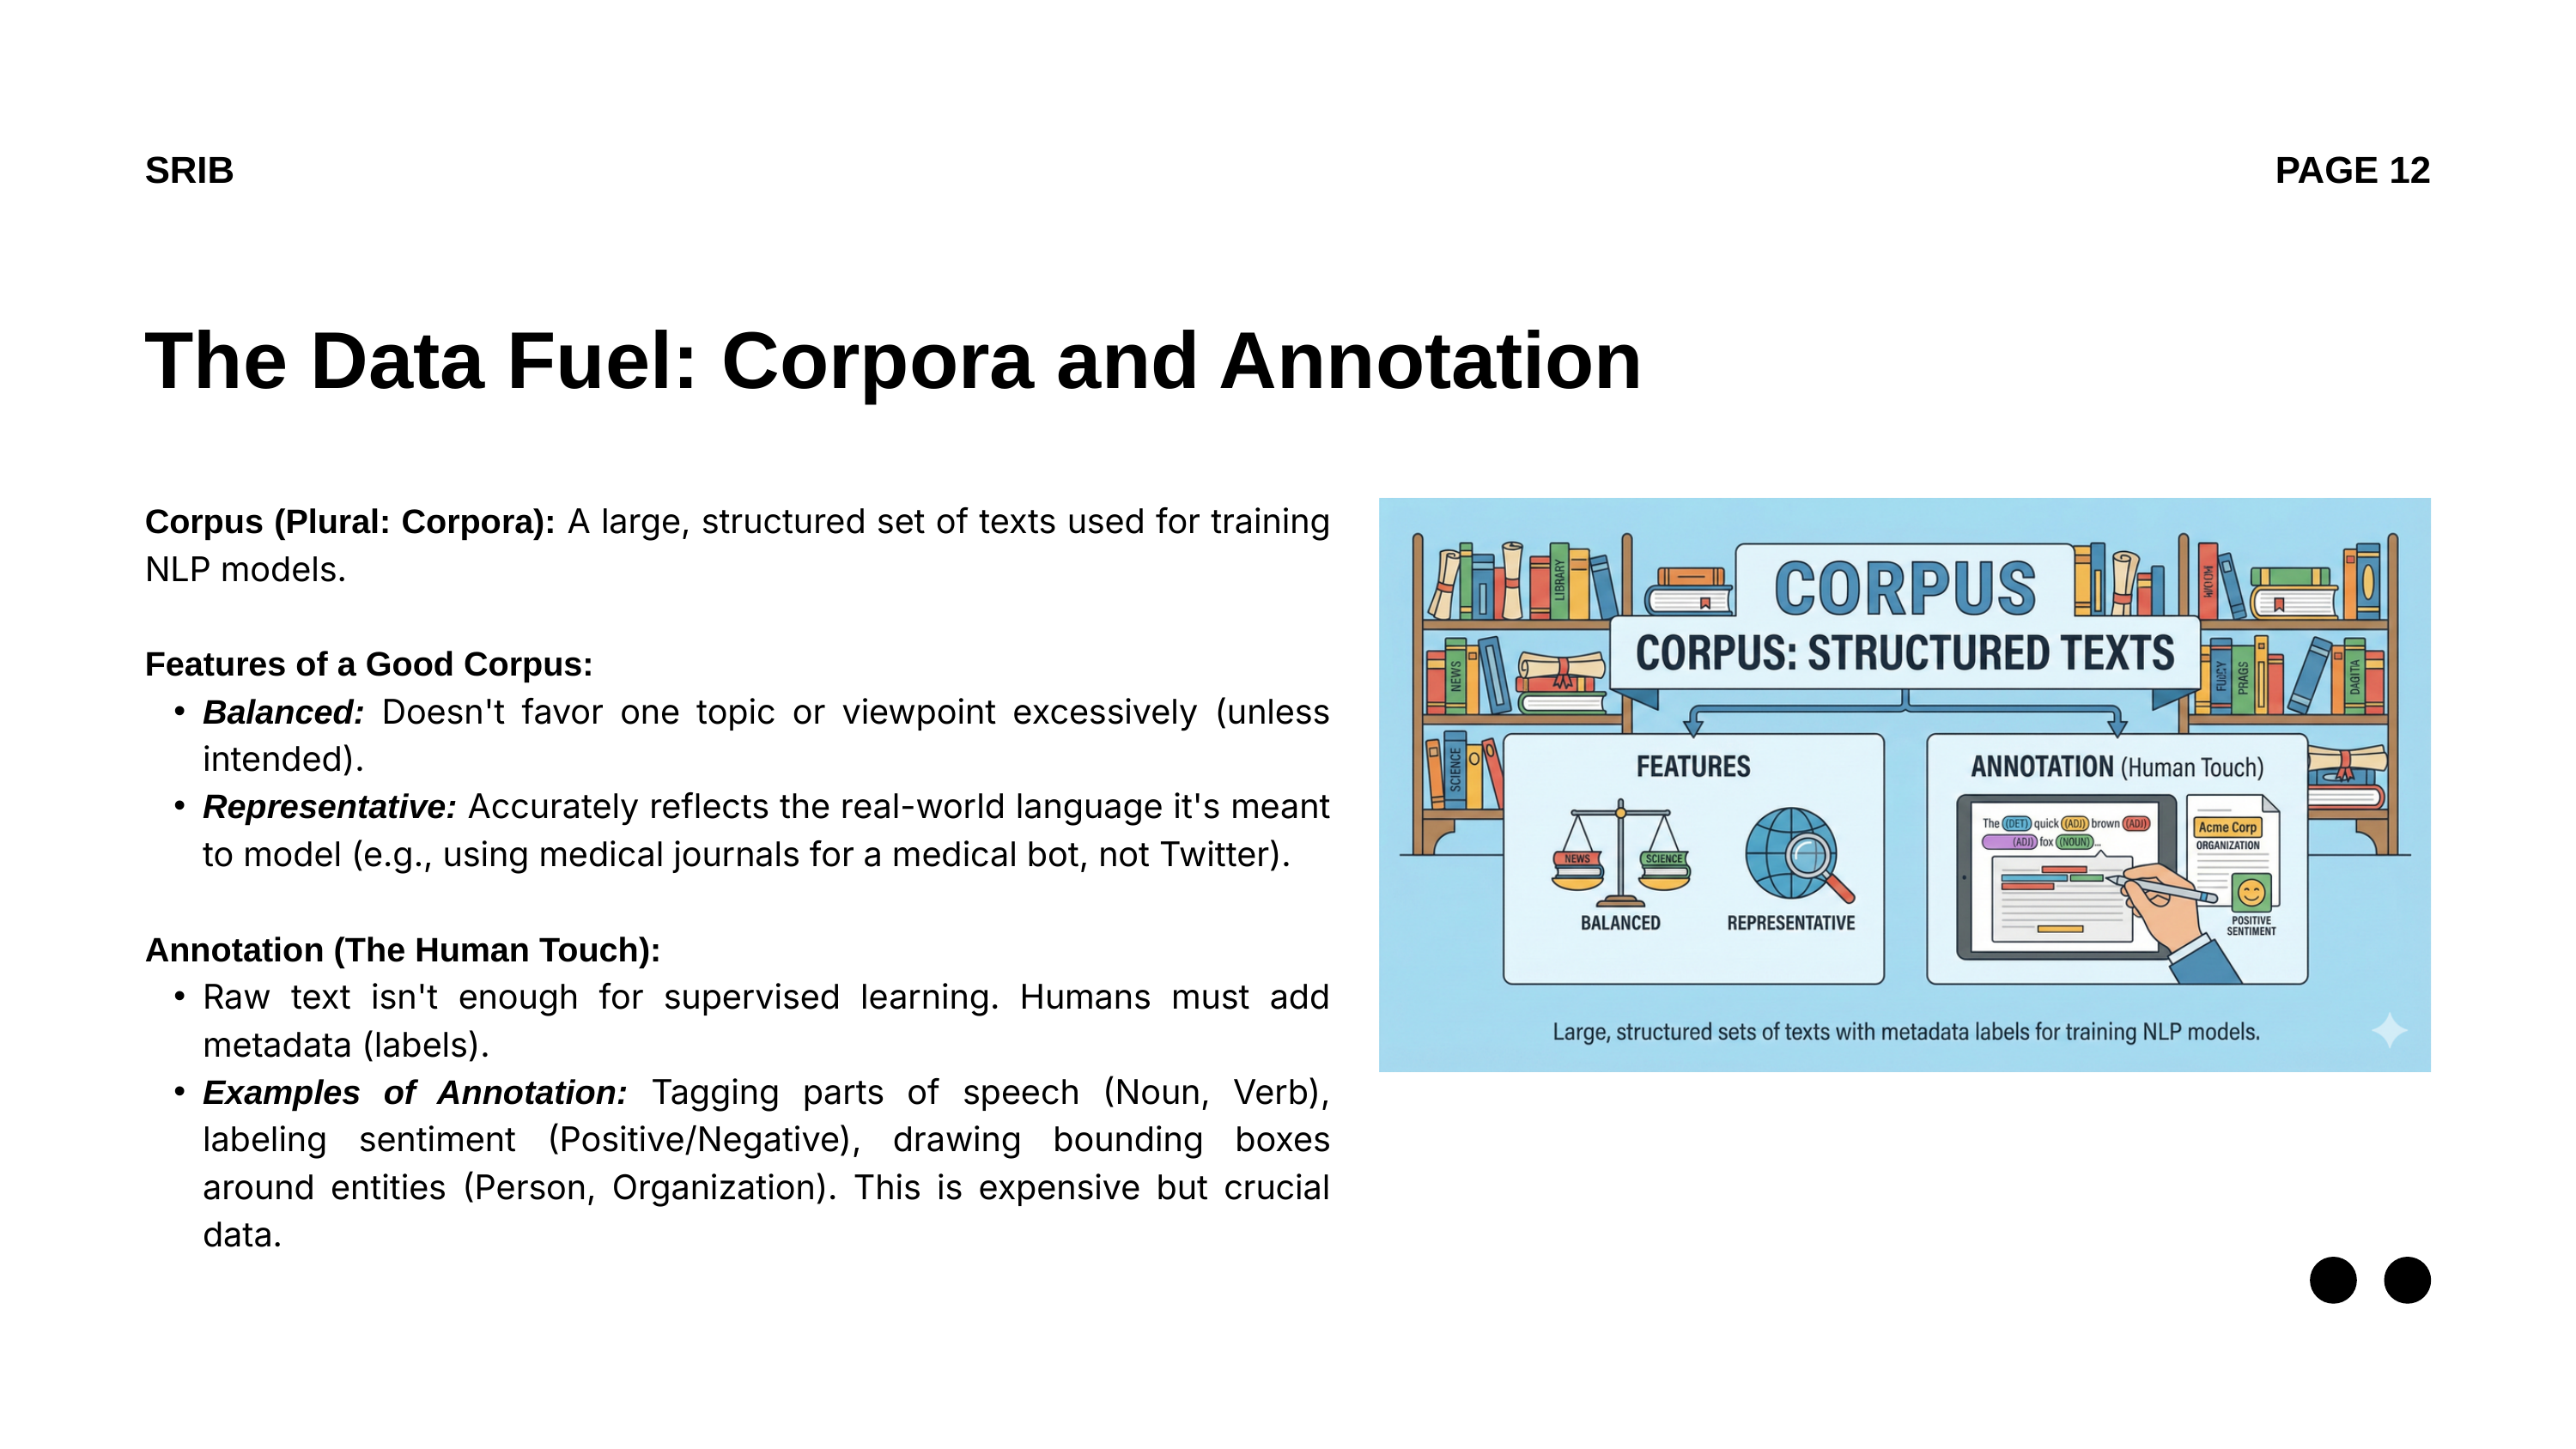

SRIB
PAGE 12
The Data Fuel: Corpora and Annotation
Corpus (Plural: Corpora): A large, structured set of texts used for training NLP models.

Features of a Good Corpus:
Balanced: Doesn't favor one topic or viewpoint excessively (unless intended).
Representative: Accurately reflects the real-world language it's meant to model (e.g., using medical journals for a medical bot, not Twitter).

Annotation (The Human Touch):
Raw text isn't enough for supervised learning. Humans must add metadata (labels).
Examples of Annotation: Tagging parts of speech (Noun, Verb), labeling sentiment (Positive/Negative), drawing bounding boxes around entities (Person, Organization). This is expensive but crucial data.